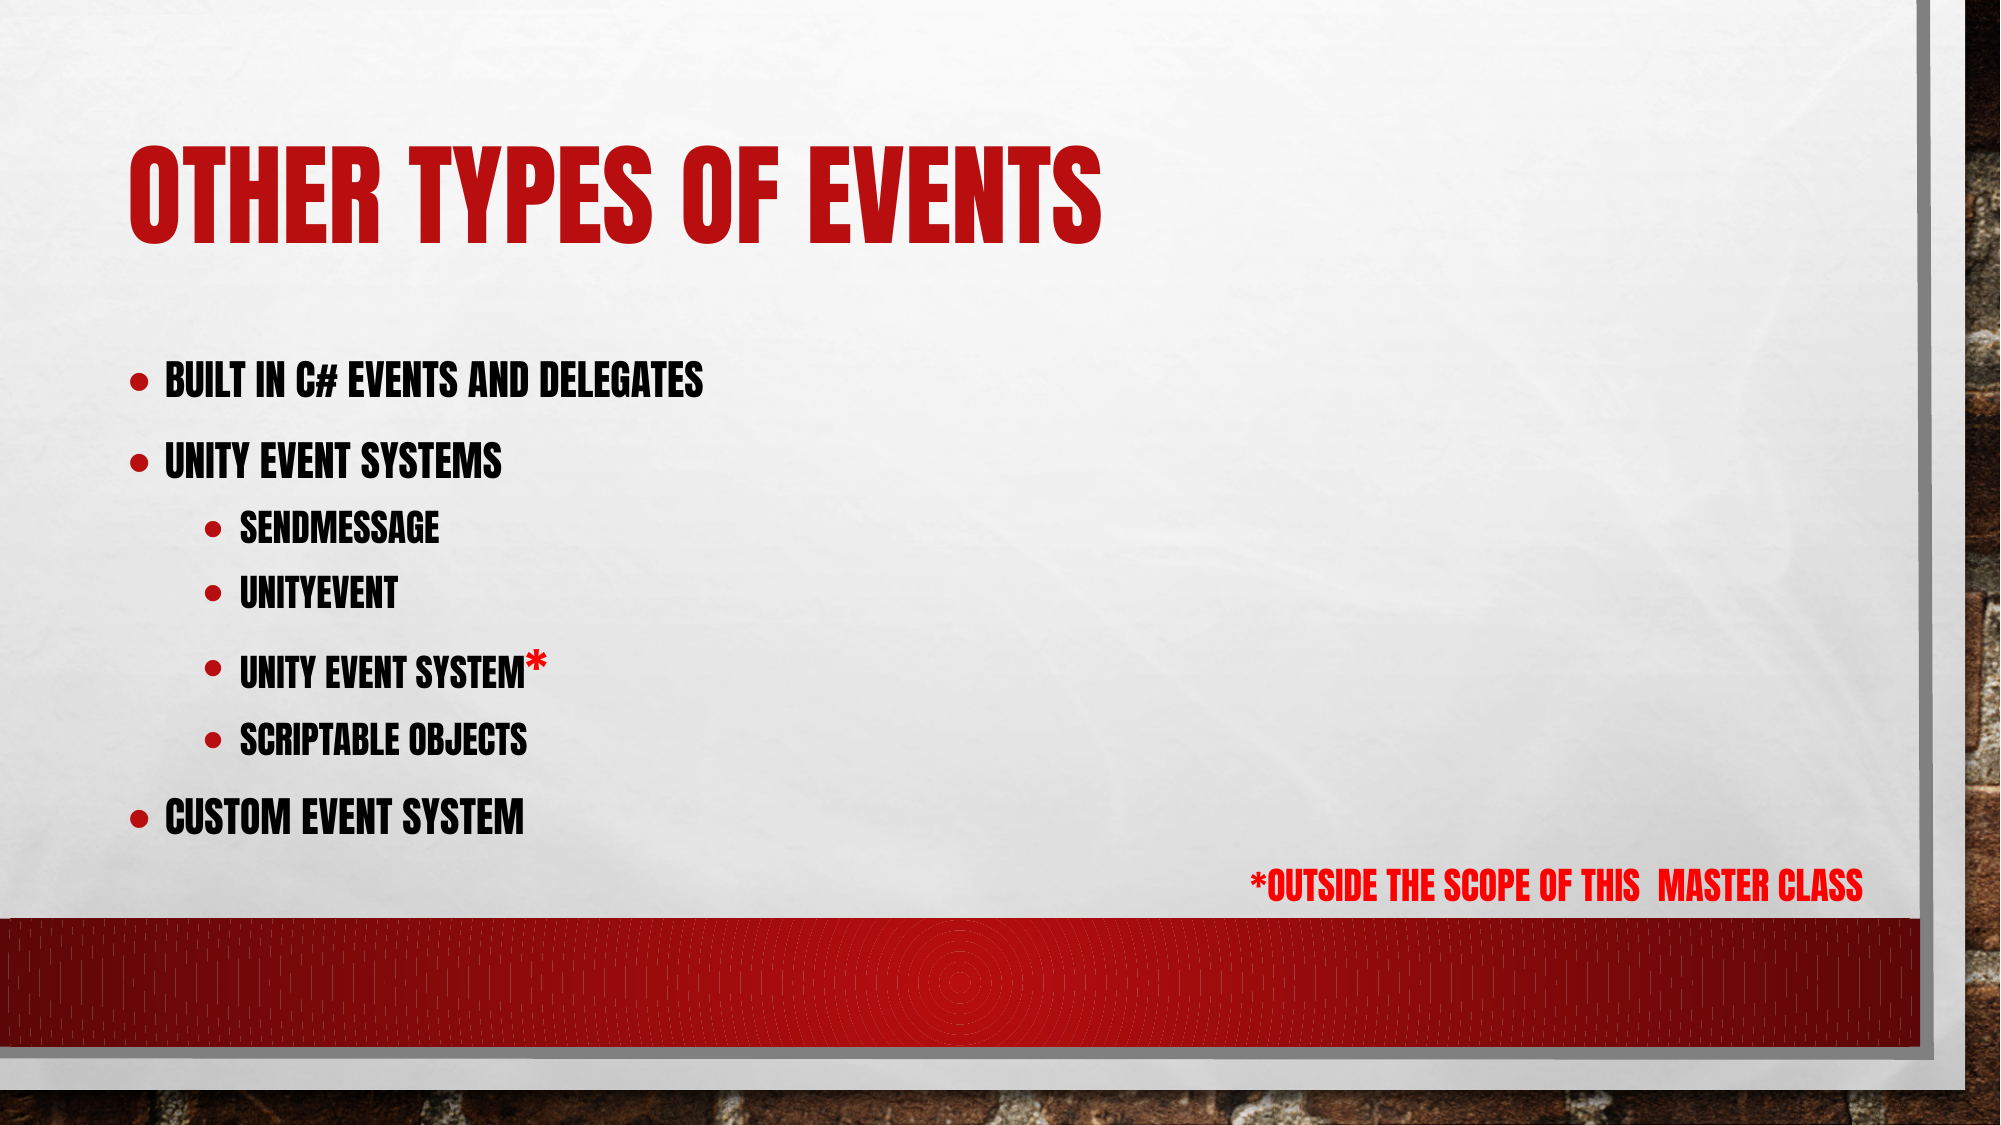

# Other types of events
Built in C# events and delegates
Unity event systems
Sendmessage
Unityevent
Unity event system*
Scriptable objects
Custom event system

*Outside the scope of this  master class